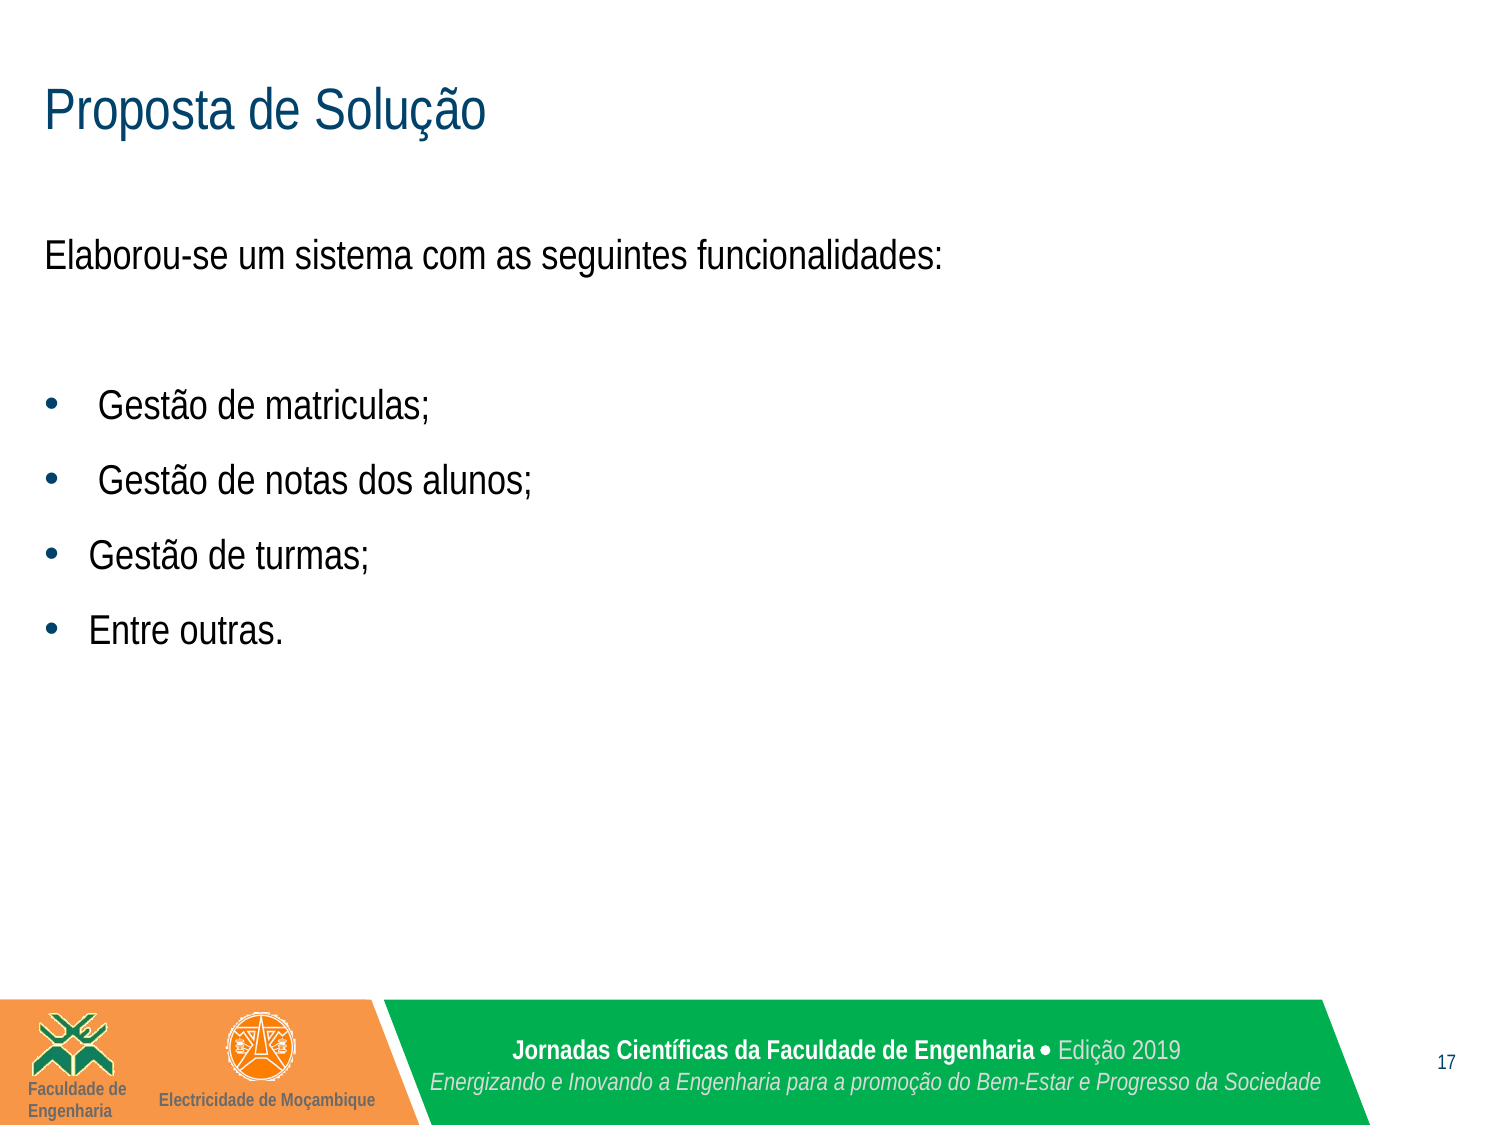

# Proposta de Solução
Elaborou-se um sistema com as seguintes funcionalidades:

 Gestão de matriculas;
 Gestão de notas dos alunos;
Gestão de turmas;
Entre outras.
17